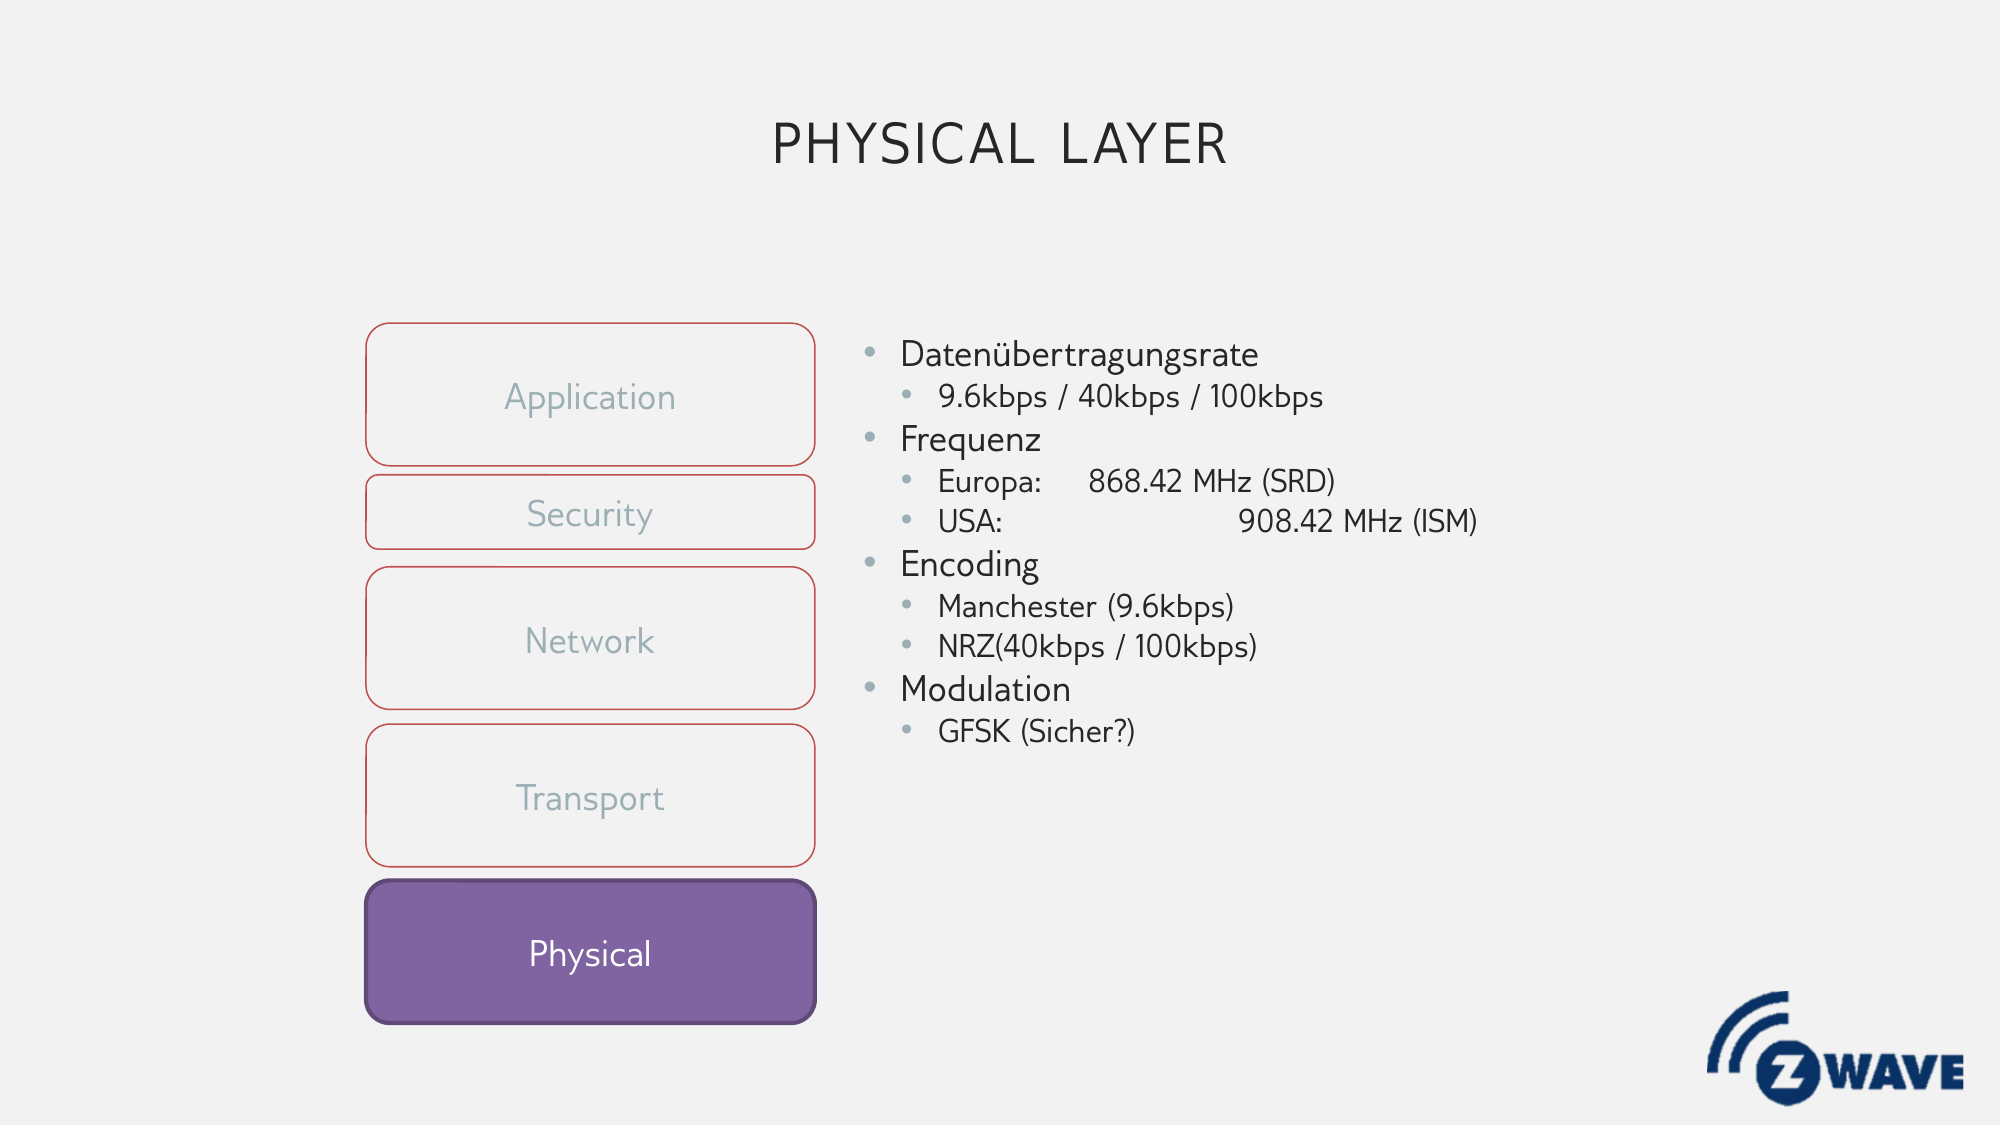

Physical Layer
Datenübertragungsrate
9.6kbps / 40kbps / 100kbps
Frequenz
Europa: 	868.42 MHz (SRD)
USA:		908.42 MHz (ISM)
Encoding
Manchester (9.6kbps)
NRZ(40kbps / 100kbps)
Modulation
GFSK (Sicher?)
Application
Security
Network
Transport
Physical